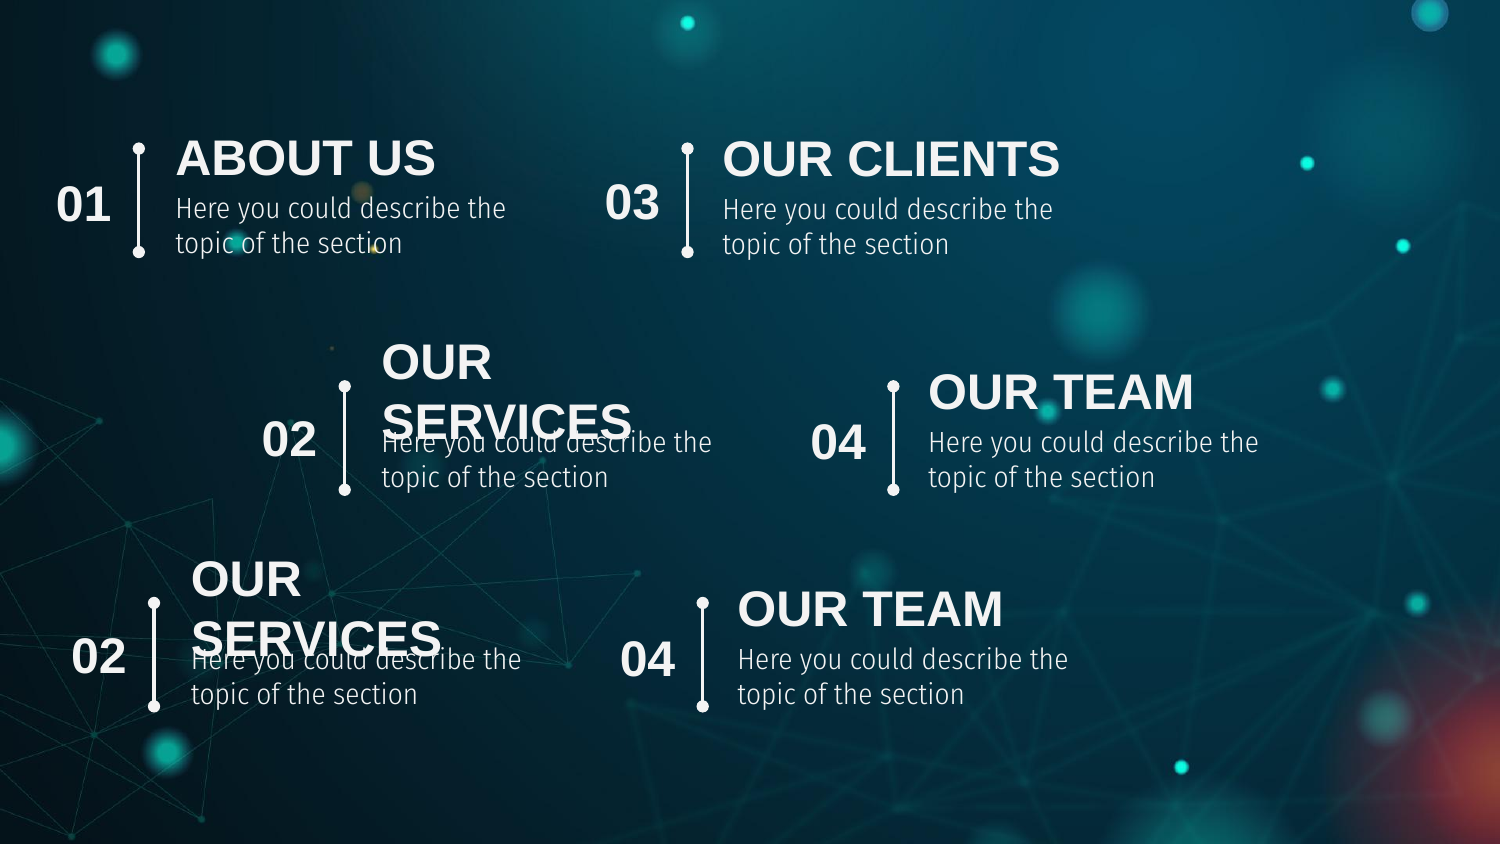

# ABOUT US
OUR CLIENTS
03
01
Here you could describe the topic of the section
Here you could describe the topic of the section
OUR SERVICES
OUR TEAM
02
04
Here you could describe the topic of the section
Here you could describe the topic of the section
OUR SERVICES
OUR TEAM
02
04
Here you could describe the topic of the section
Here you could describe the topic of the section